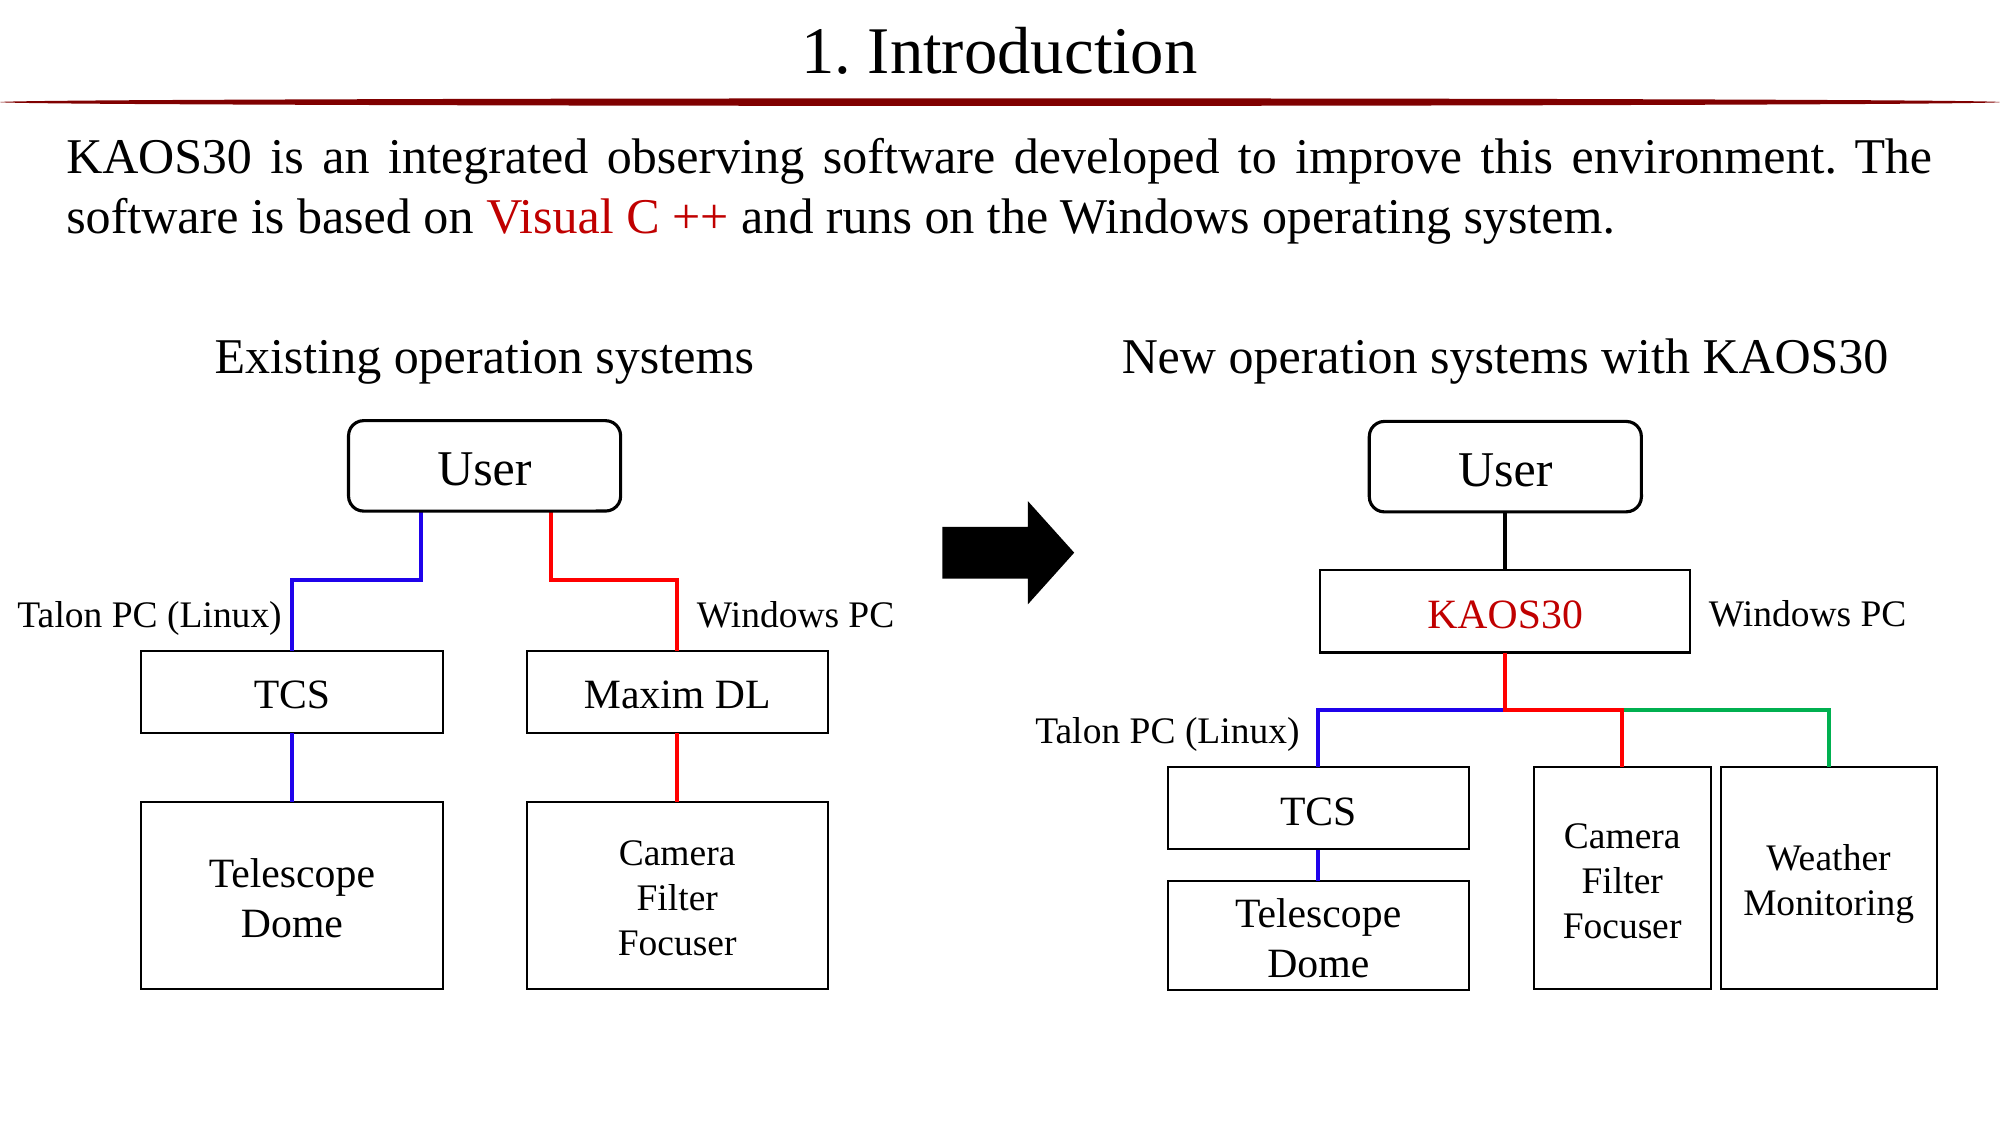

1. Introduction

KAOS30 is an integrated observing software developed to improve this environment. The software is based on Visual C ++ and runs on the Windows operating system.
New operation systems with KAOS30
Existing operation systems
User
User

KAOS30
Windows PC
Windows PC
Talon PC (Linux)
TCS
Maxim DL
Talon PC (Linux)
Weather
Monitoring
TCS
Camera
Filter
Focuser
Telescope
Dome
Camera
Filter
Focuser
Telescope
Dome